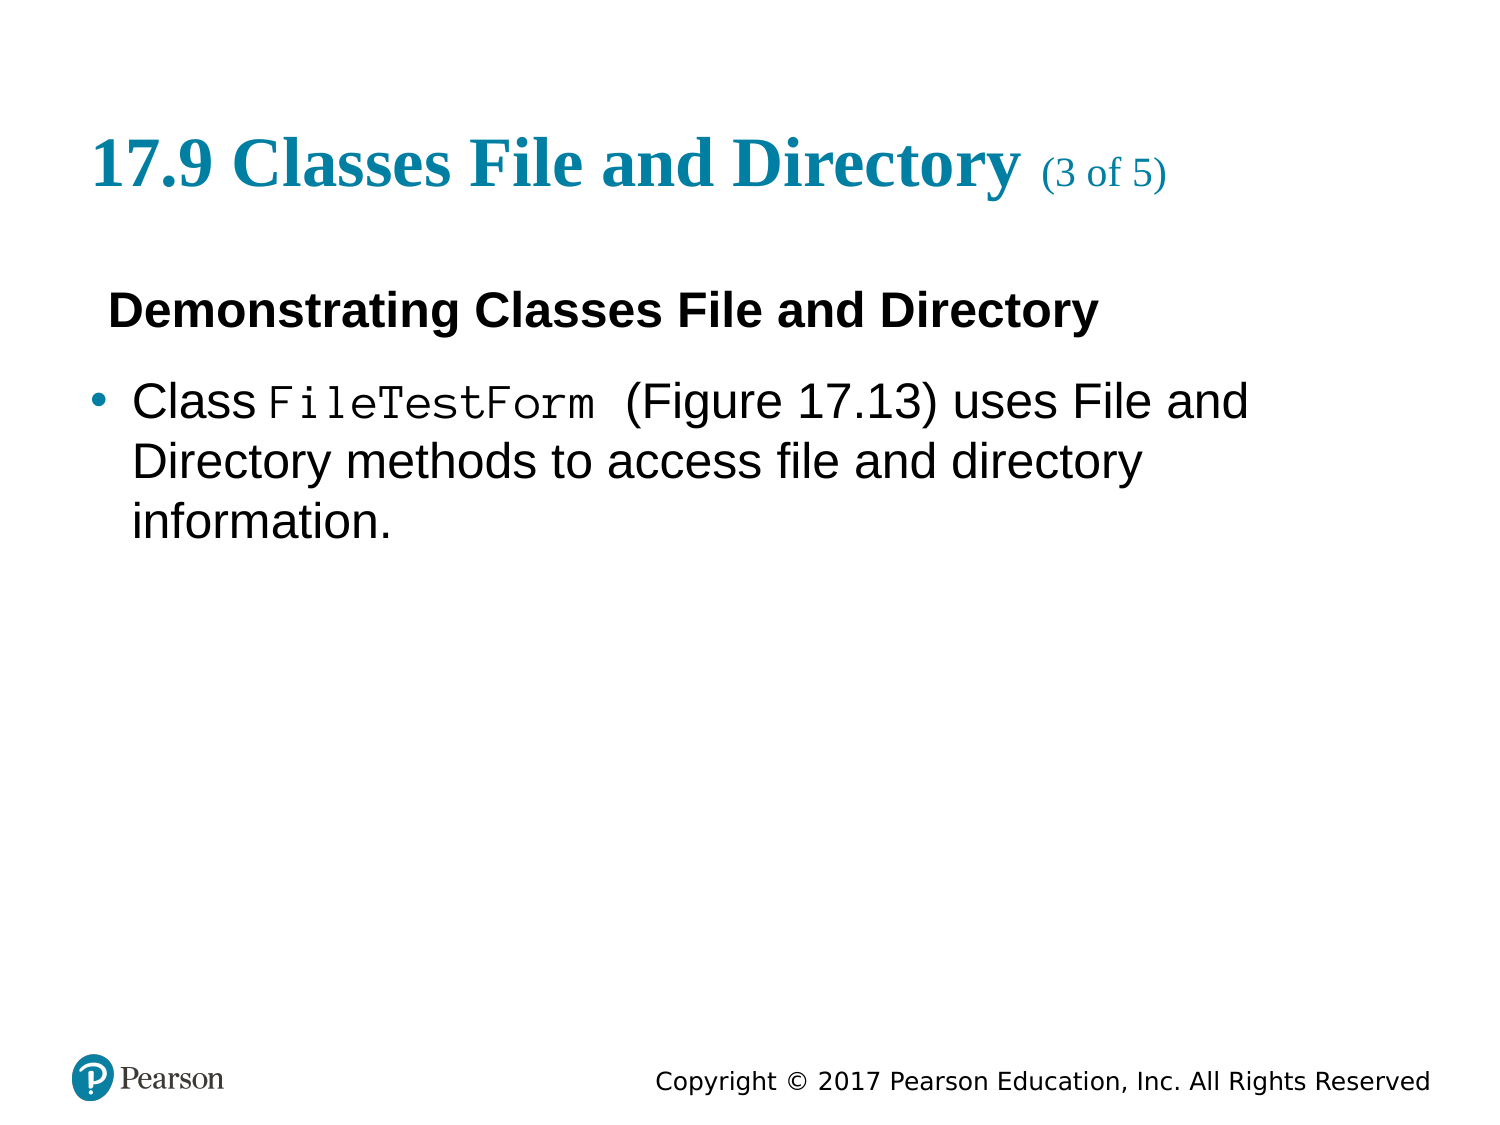

# 17.9 Classes File and Directory (3 of 5)
Demonstrating Classes File and Directory
Class FileTestForm (Figure 17.13) uses File and Directory methods to access file and directory information.